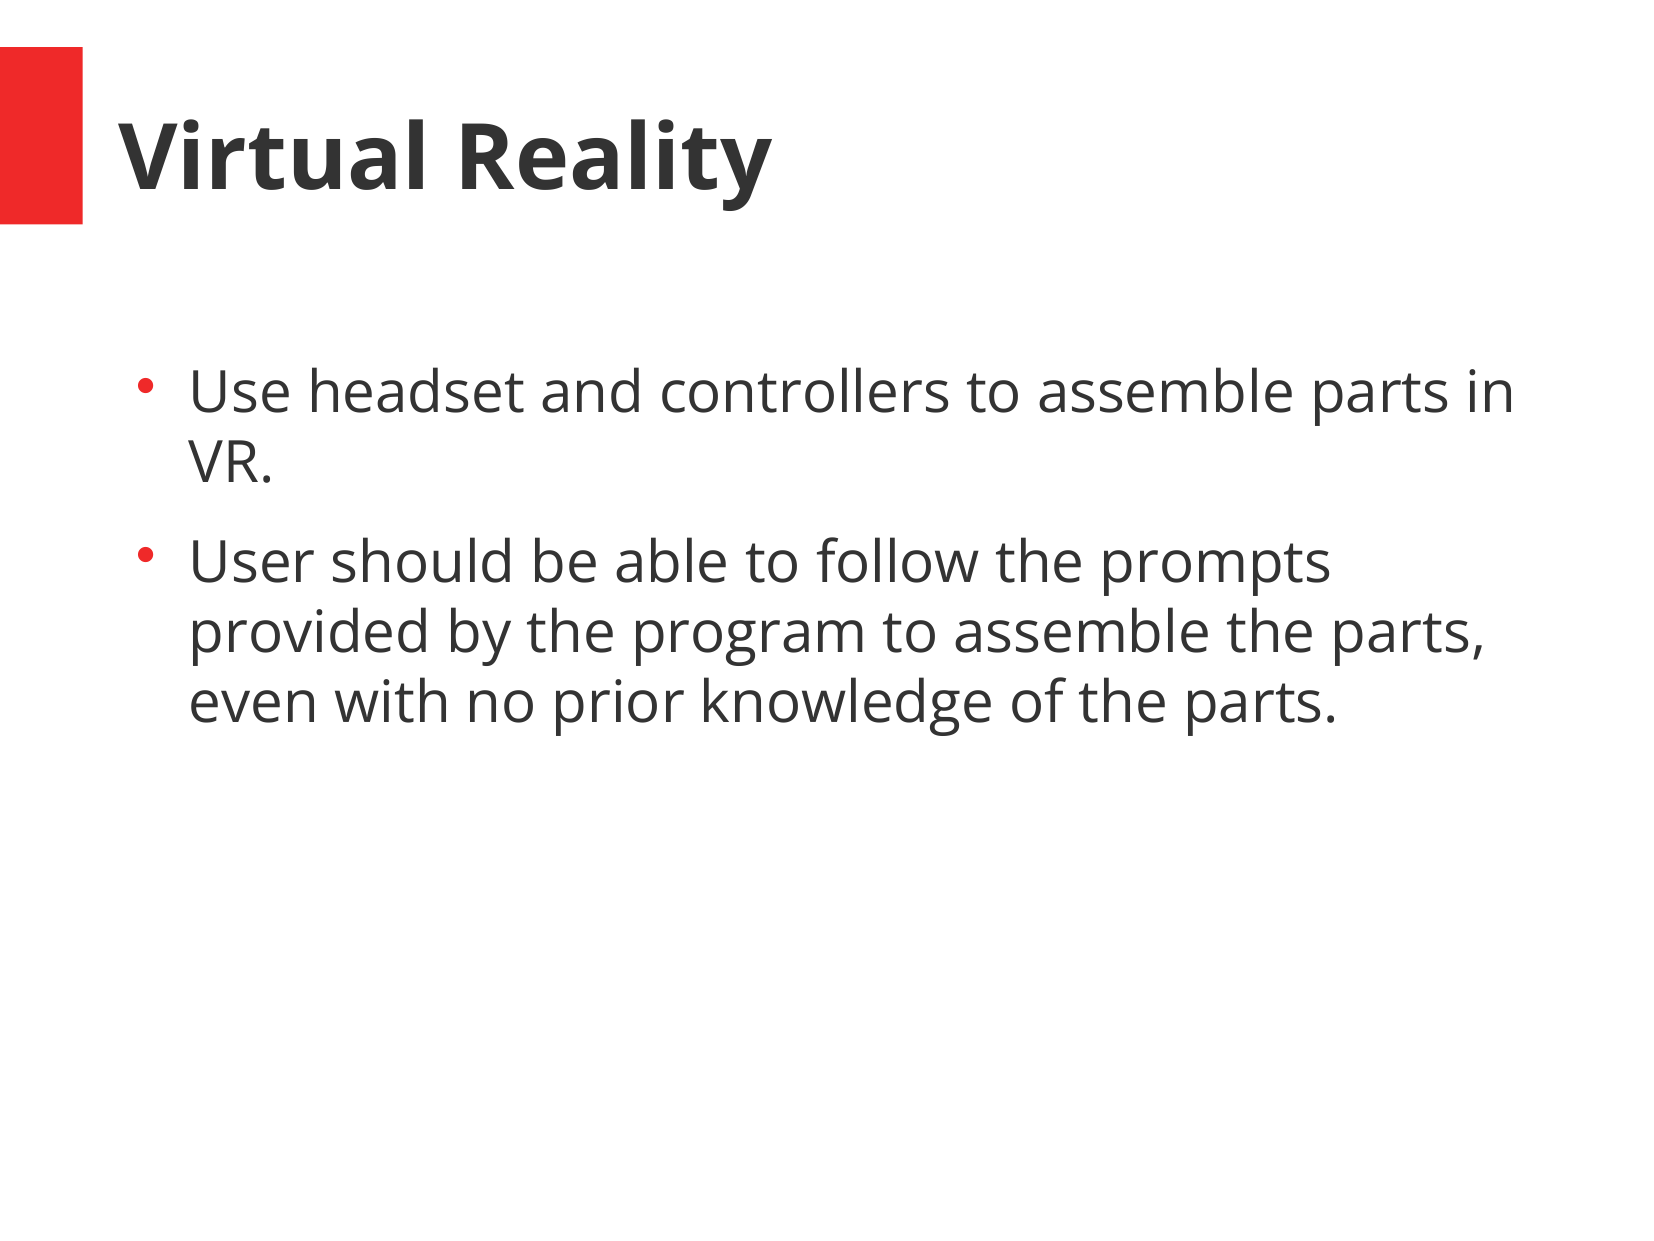

Virtual Reality
Use headset and controllers to assemble parts in VR.
User should be able to follow the prompts provided by the program to assemble the parts, even with no prior knowledge of the parts.